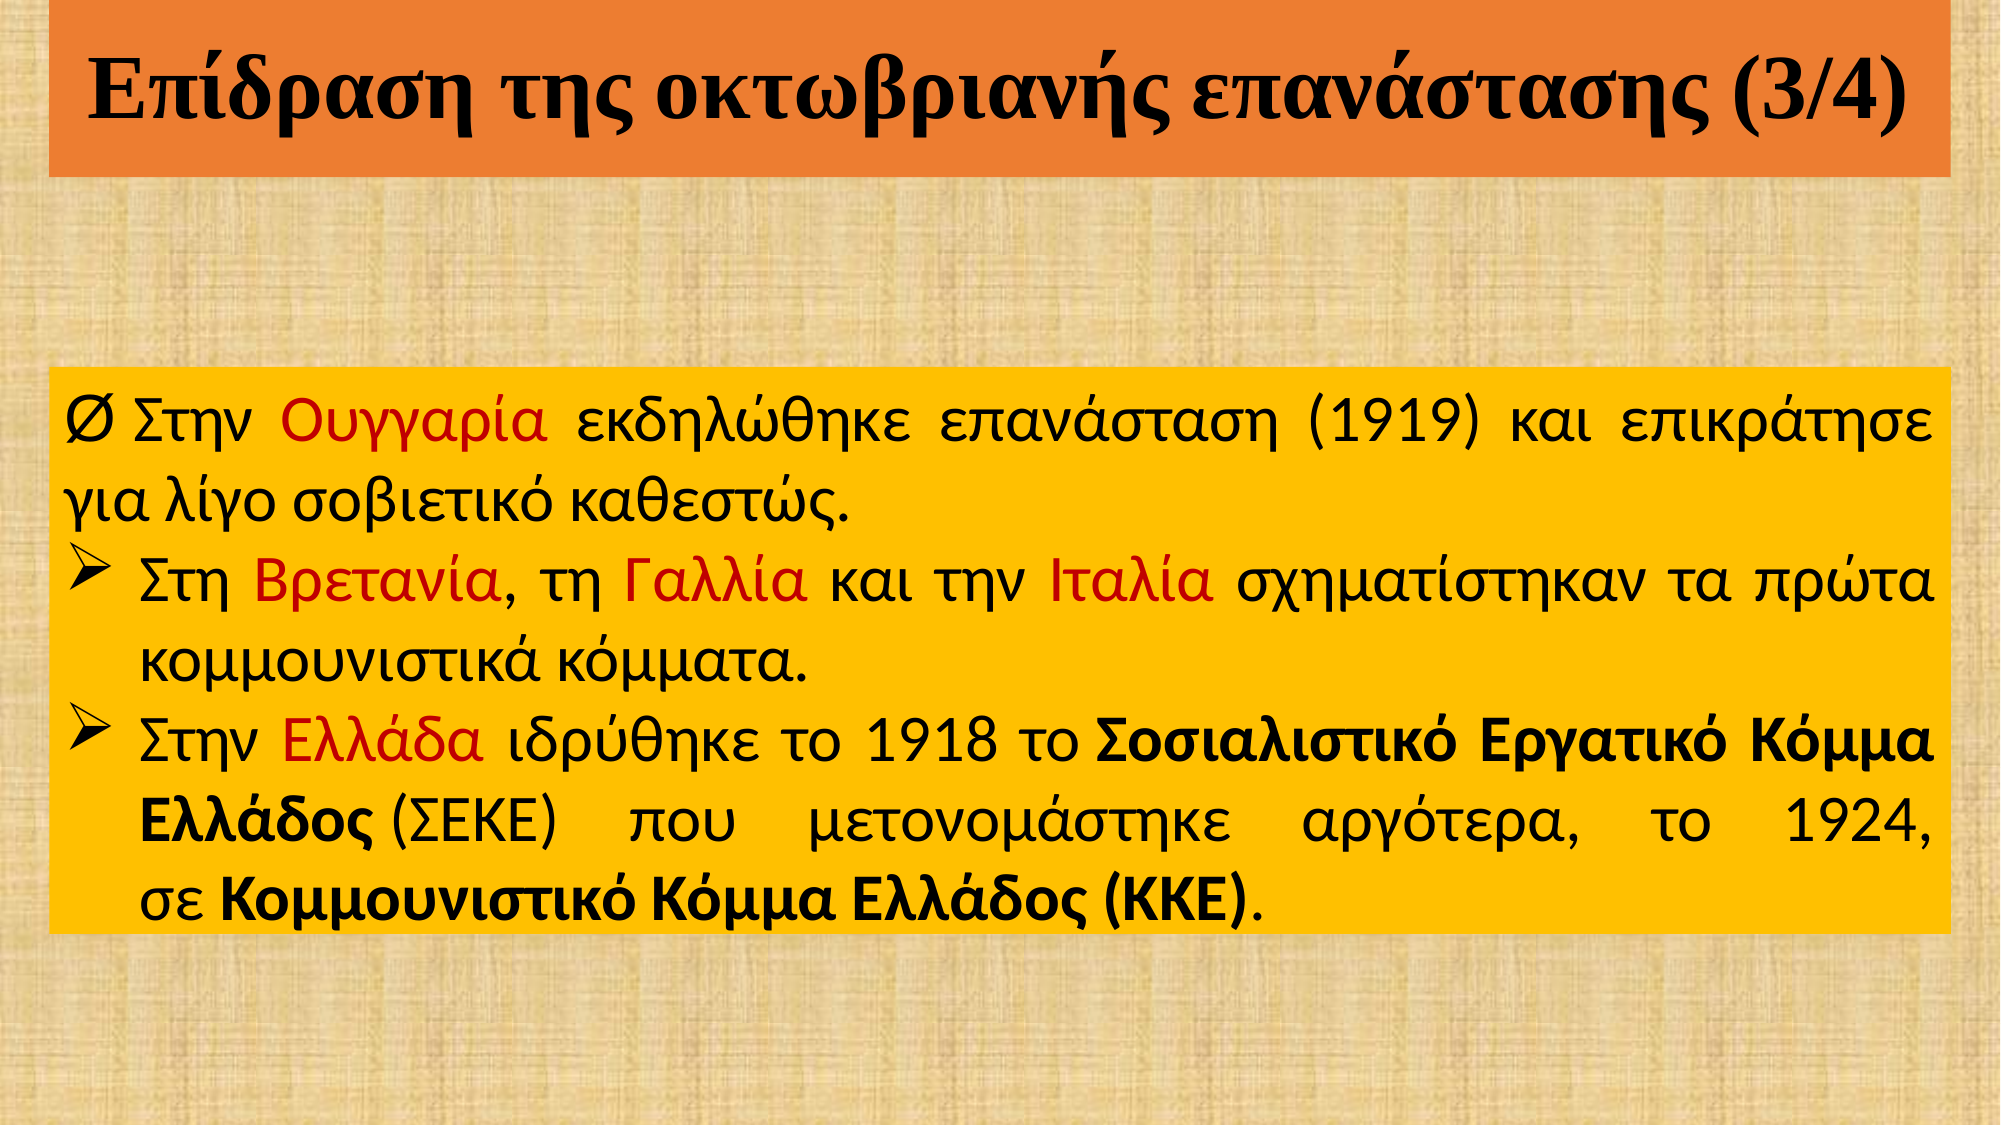

Επίδραση της οκτωβριανής επανάστασης (3/4)
Ø Στην Ουγγαρία εκδηλώθηκε επανάσταση (1919) και επικράτησε για λίγο σοβιετικό καθεστώς.
Στη Βρετανία, τη Γαλλία και την Ιταλία σχηματίστηκαν τα πρώτα κομμουνιστι­κά κόμματα.
Στην Ελλάδα ιδρύθηκε το 1918 το Σοσιαλιστικό Εργατικό Κόμμα Ελλάδος (ΣΕΚΕ) που μετονομάστηκε αργότερα, το 1924, σε Κομμουνιστικό Κόμμα Ελλά­δος (ΚΚΕ).